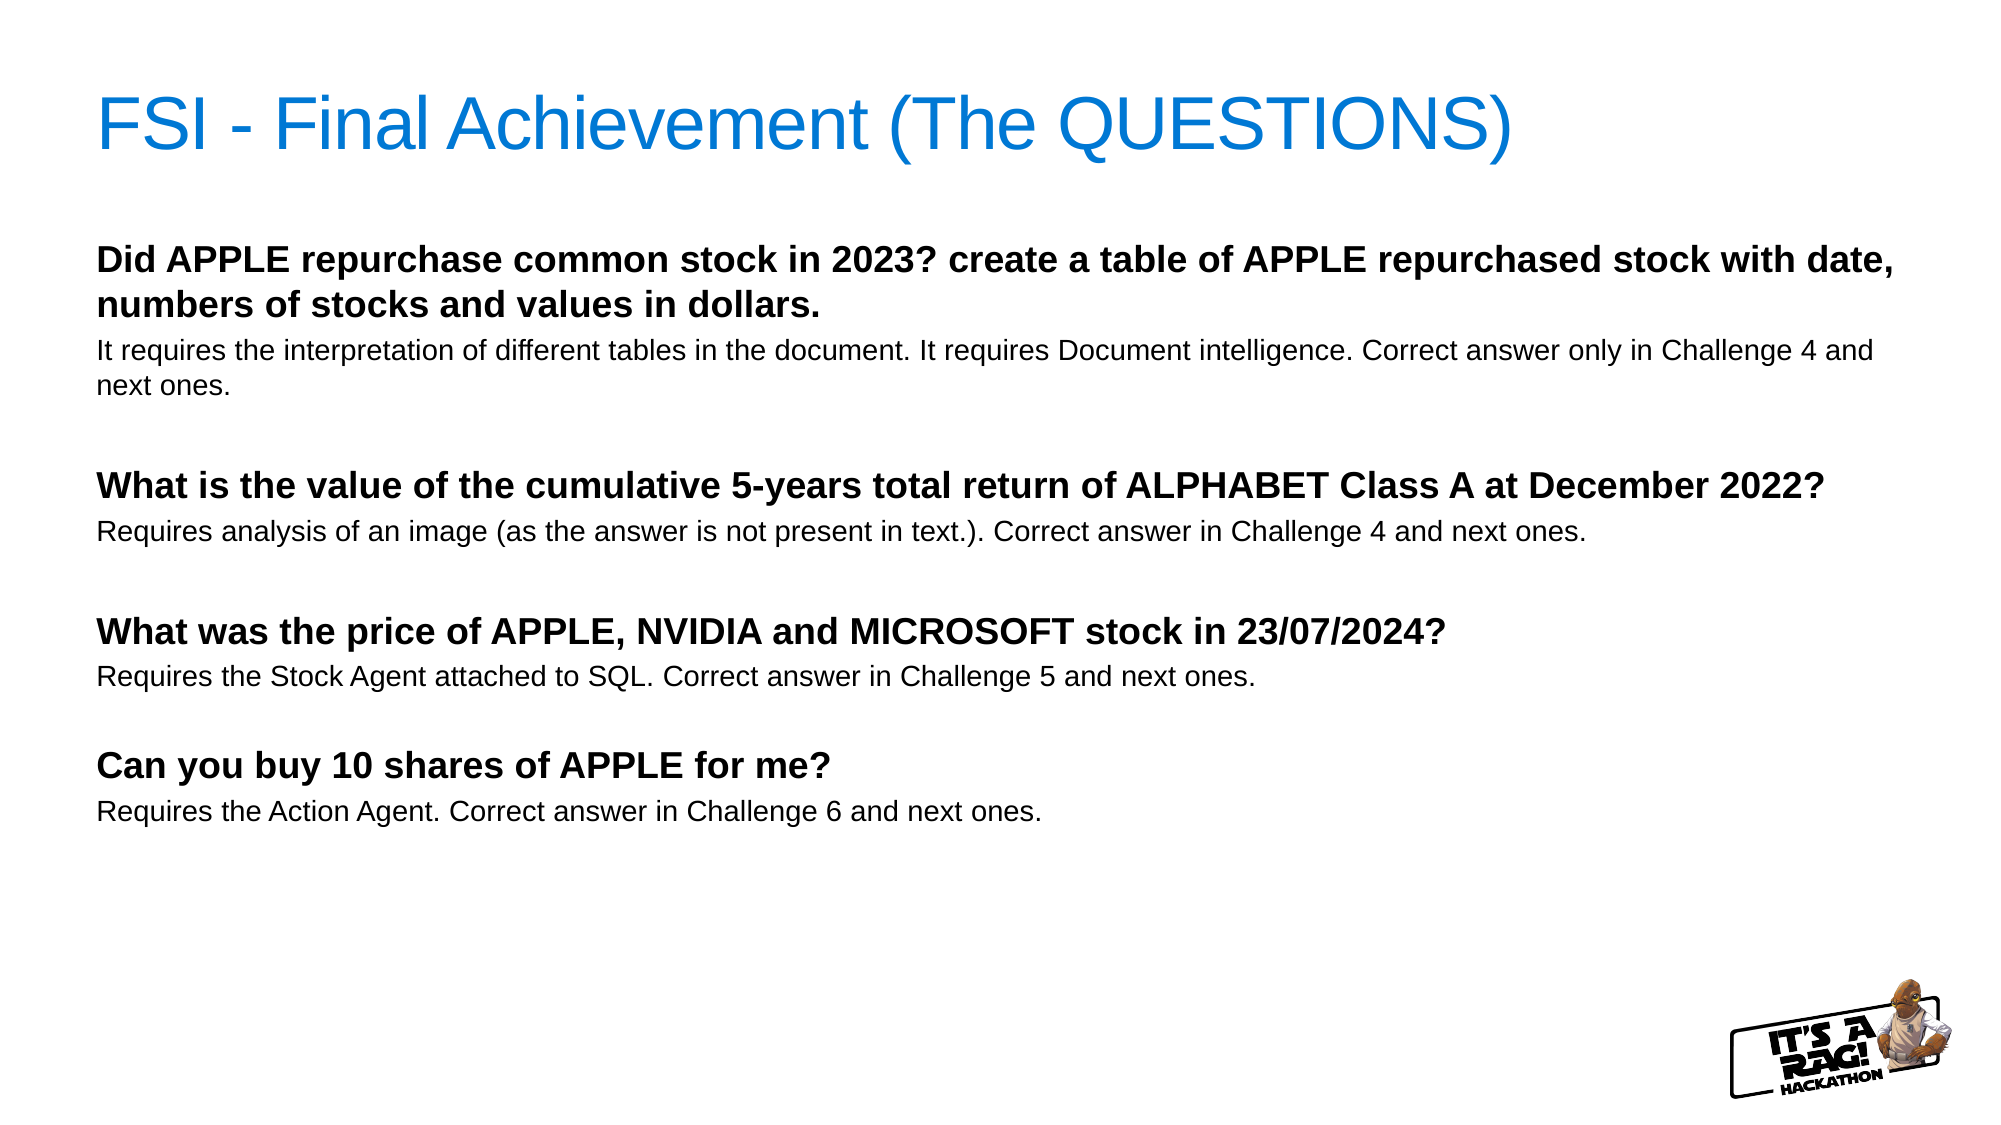

# FSI - Final Achievement (The QUESTIONS)
Did APPLE repurchase common stock in 2023? create a table of APPLE repurchased stock with date, numbers of stocks and values in dollars.
It requires the interpretation of different tables in the document. It requires Document intelligence. Correct answer only in Challenge 4 and next ones.

What is the value of the cumulative 5-years total return of ALPHABET Class A at December 2022?
Requires analysis of an image (as the answer is not present in text.). Correct answer in Challenge 4 and next ones.

What was the price of APPLE, NVIDIA and MICROSOFT stock in 23/07/2024?
Requires the Stock Agent attached to SQL. Correct answer in Challenge 5 and next ones.

Can you buy 10 shares of APPLE for me?
Requires the Action Agent. Correct answer in Challenge 6 and next ones.